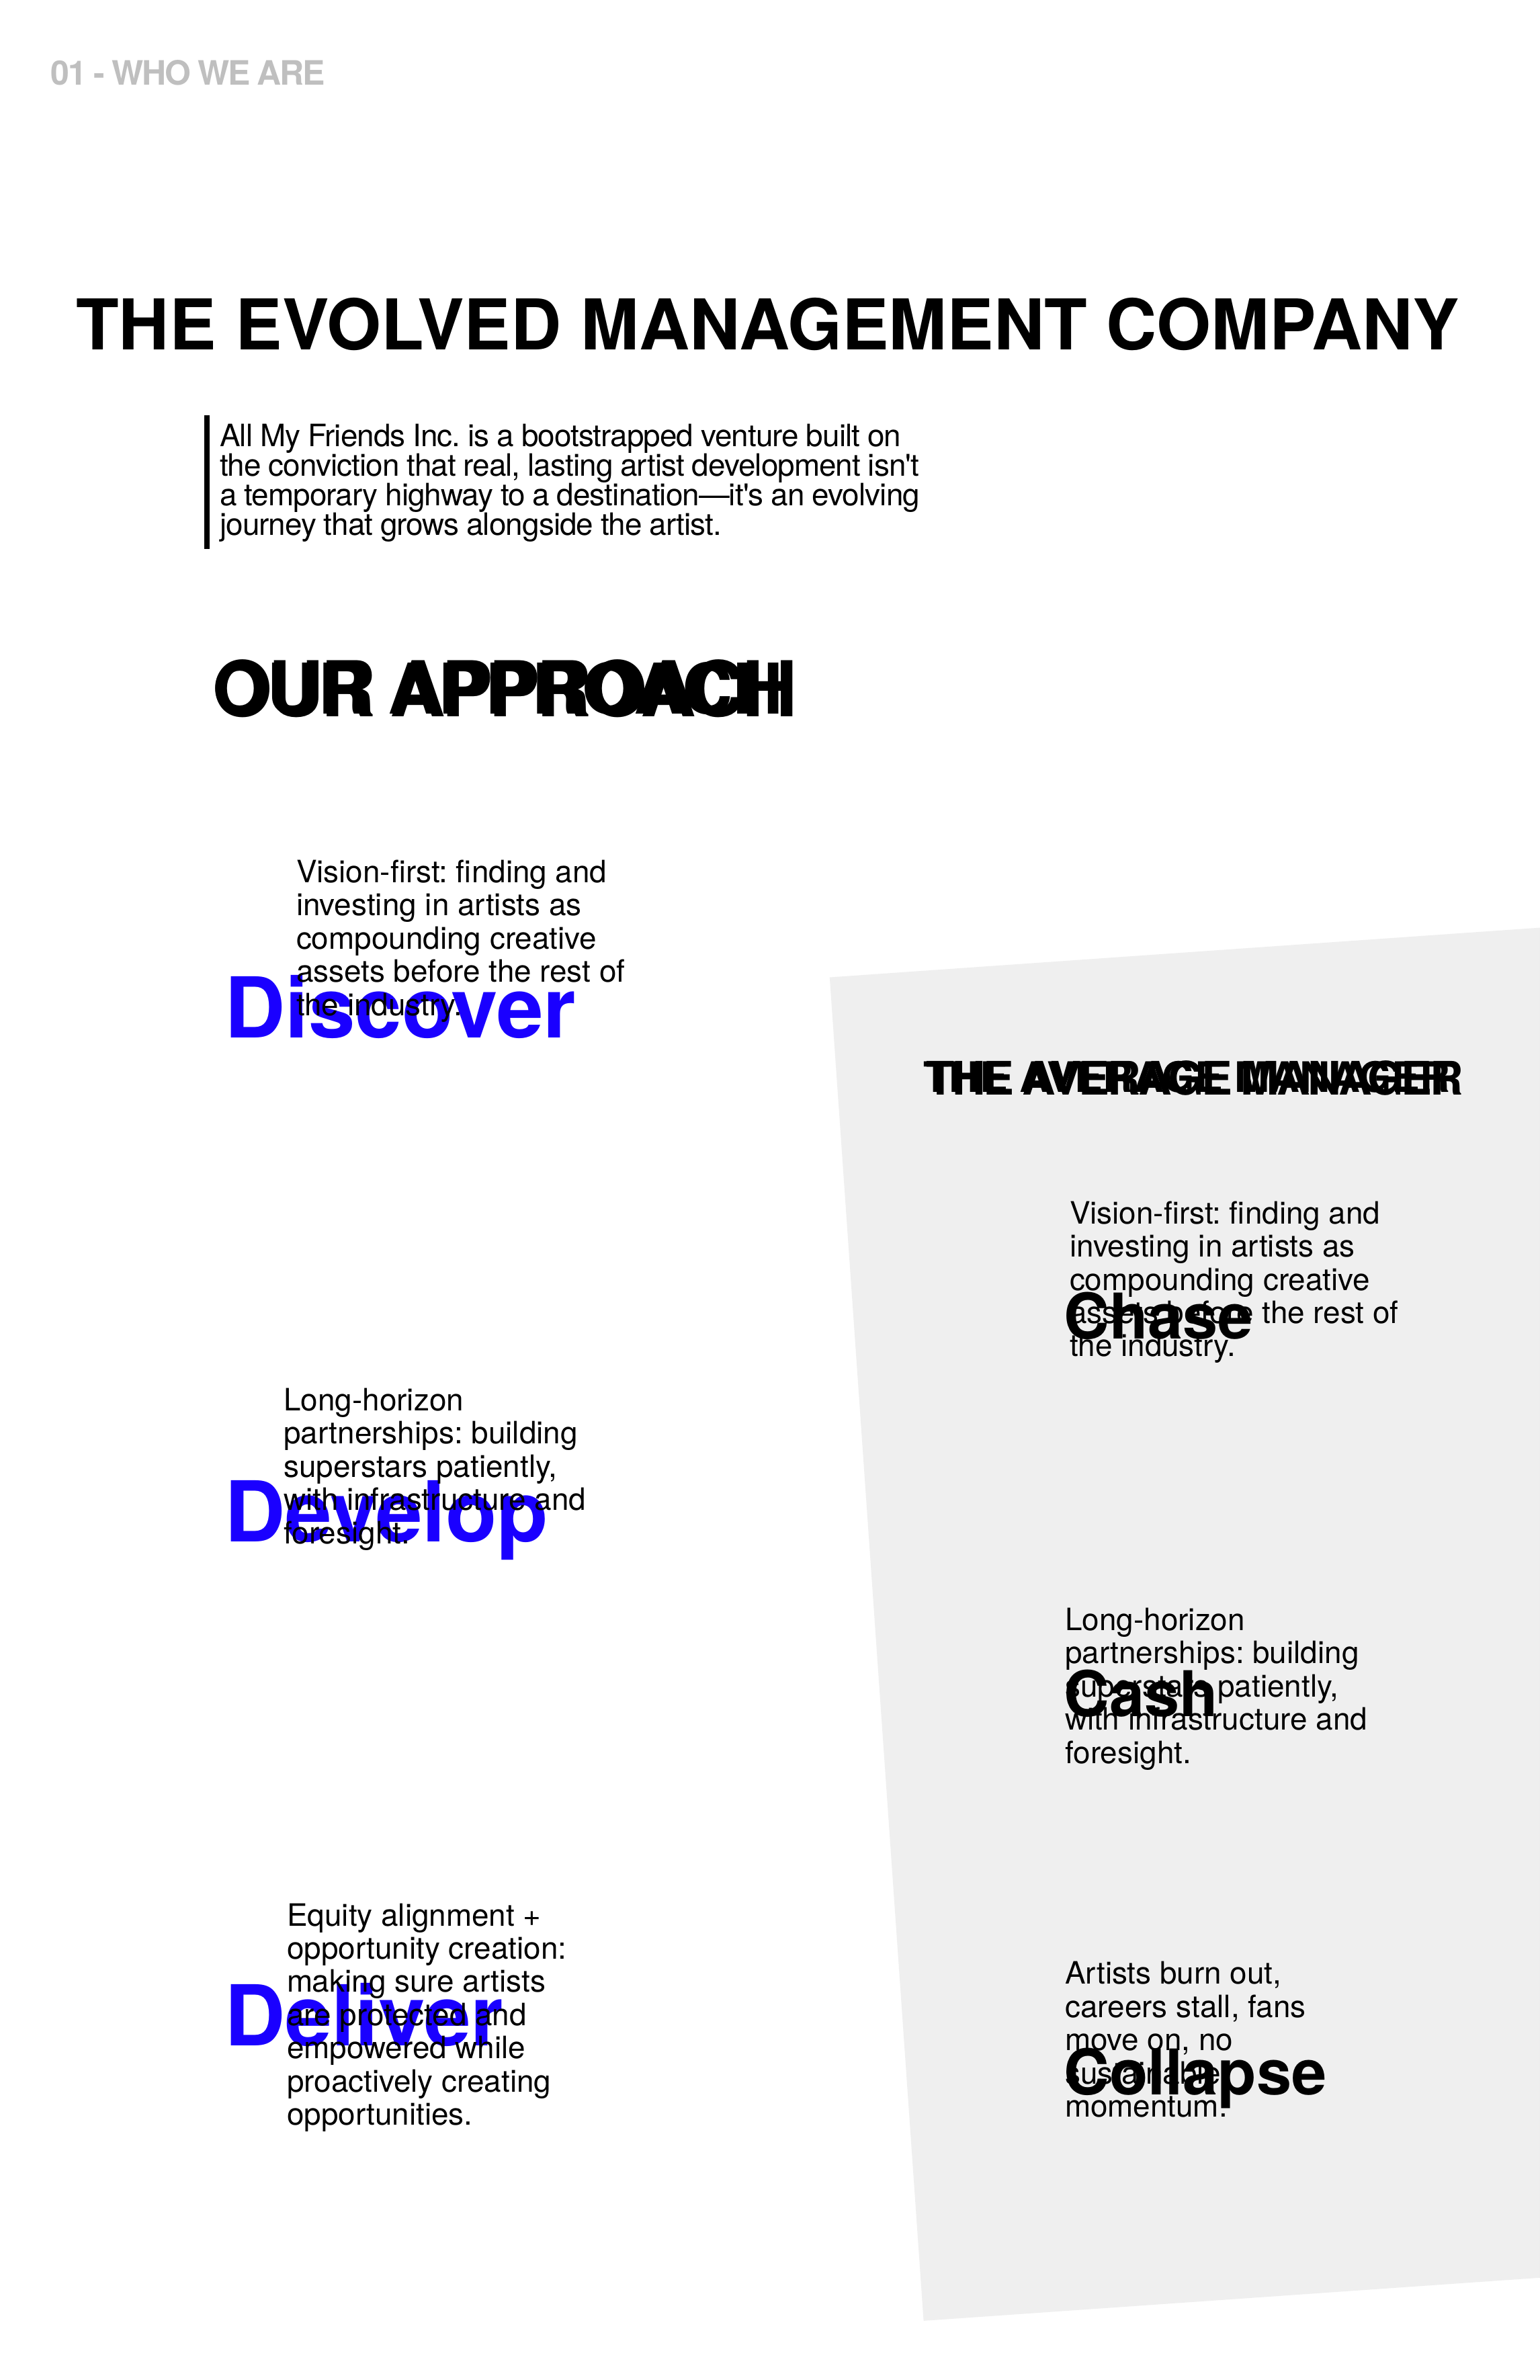

01 - WHO WE ARE
THE EVOLVED MANAGEMENT COMPANY

All My Friends Inc. is a bootstrapped venture built on the conviction that real, lasting artist development isn't a temporary highway to a destination—it's an evolving journey that grows alongside the artist.
OUR APPROACH
OUR APPROACH
Discover
Develop
Deliver
Vision-first: finding and investing in artists as compounding creative assets before the rest of the industry.

THE AVERAGE MANAGER
THE AVERAGE MANAGER
Chase
Cash
Collapse
Vision-first: finding and investing in artists as compounding creative assets before the rest of the industry.
Long-horizon partnerships: building superstars patiently, with infrastructure and foresight.
Artists burn out, careers stall, fans move on, no sustainable momentum.
Long-horizon partnerships: building superstars patiently, with infrastructure and foresight.
Equity alignment + opportunity creation: making sure artists are protected and empowered while proactively creating opportunities.